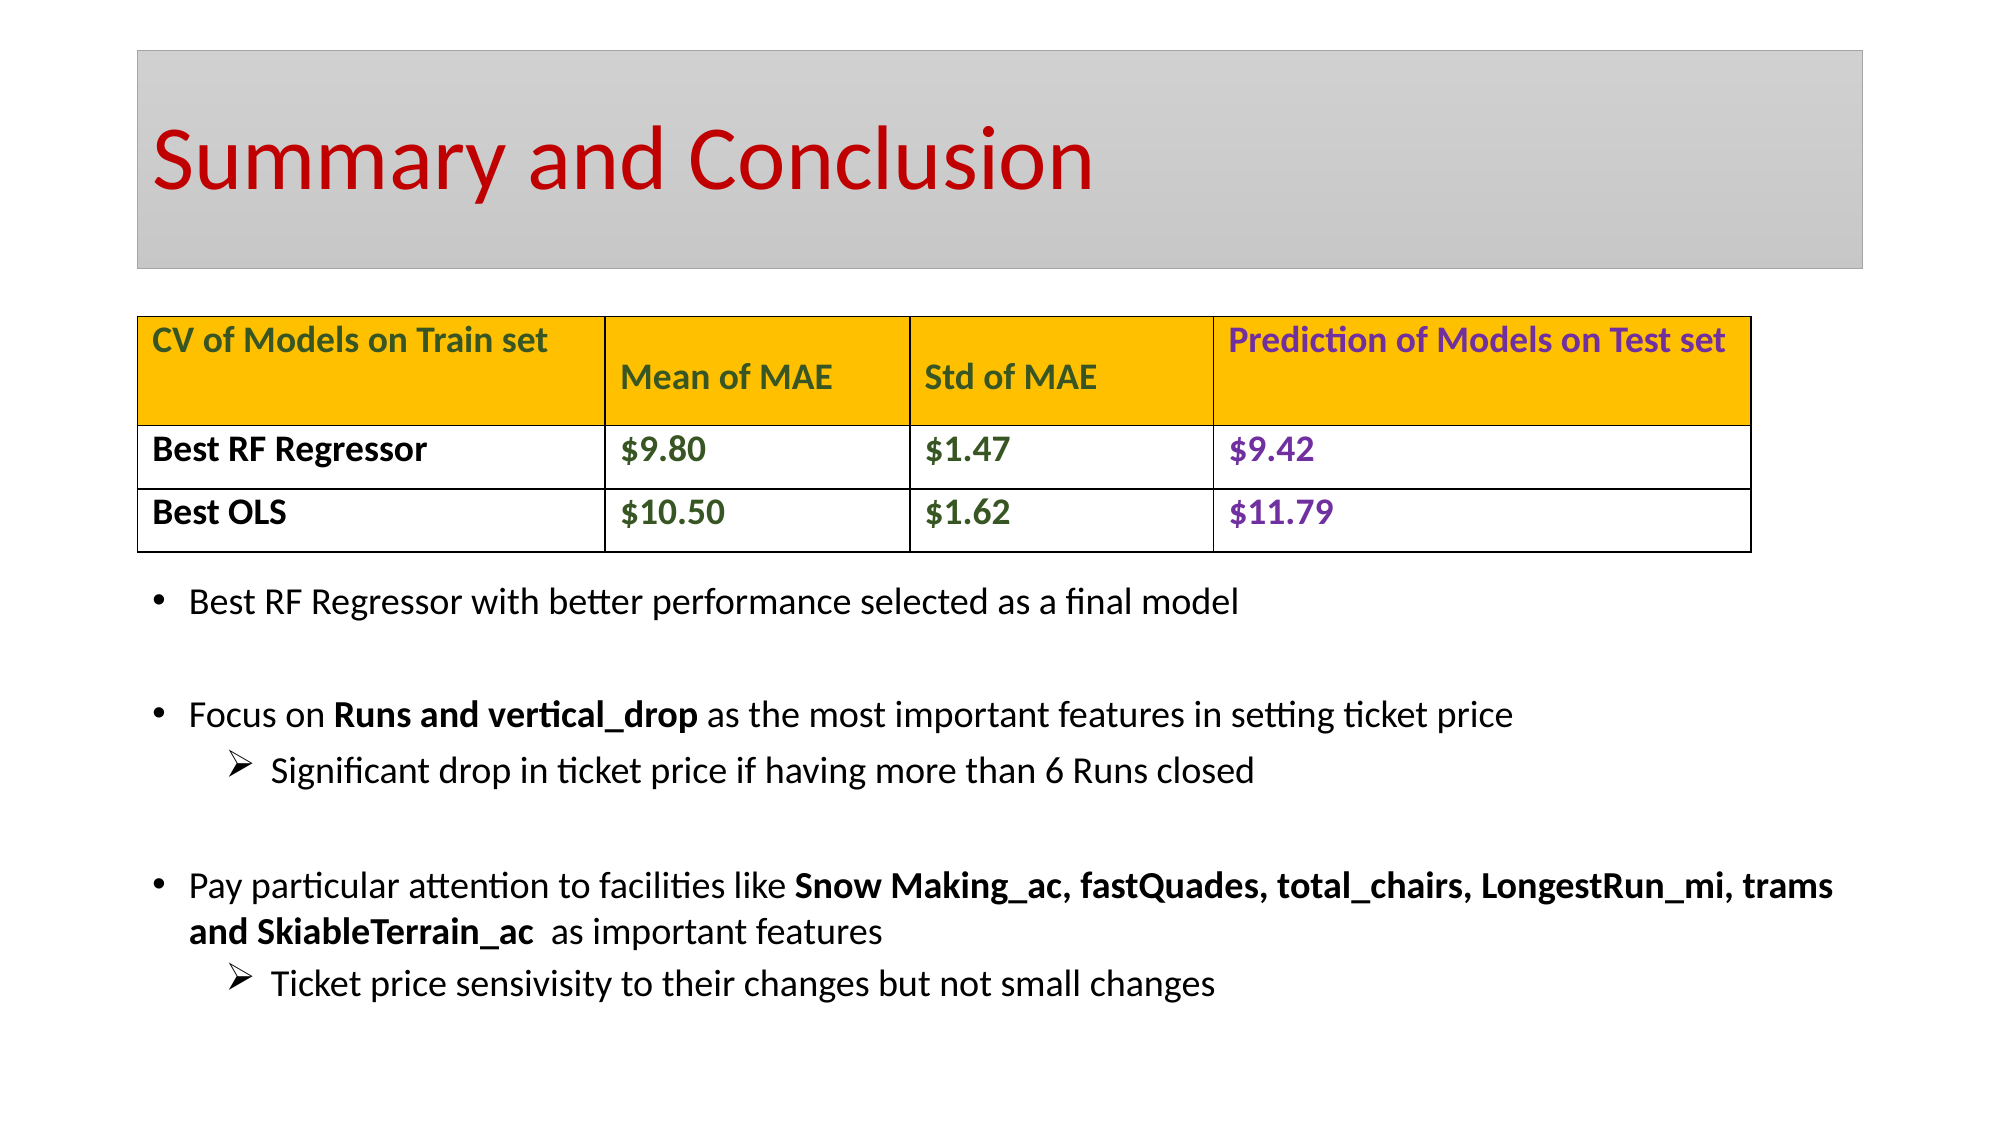

# Summary and Conclusion

Best RF Regressor with better performance selected as a final model
Focus on Runs and vertical_drop as the most important features in setting ticket price
 Significant drop in ticket price if having more than 6 Runs closed

Pay particular attention to facilities like Snow Making_ac, fastQuades, total_chairs, LongestRun_mi, trams and SkiableTerrain_ac  as important features
 Ticket price sensivisity to their changes but not small changes

| CV of Models on Train set | Mean of MAE | Std of MAE | Prediction of Models on Test set |
| --- | --- | --- | --- |
| Best RF Regressor | $9.80 | $1.47 | $9.42 |
| Best OLS | $10.50 | $1.62 | $11.79 |